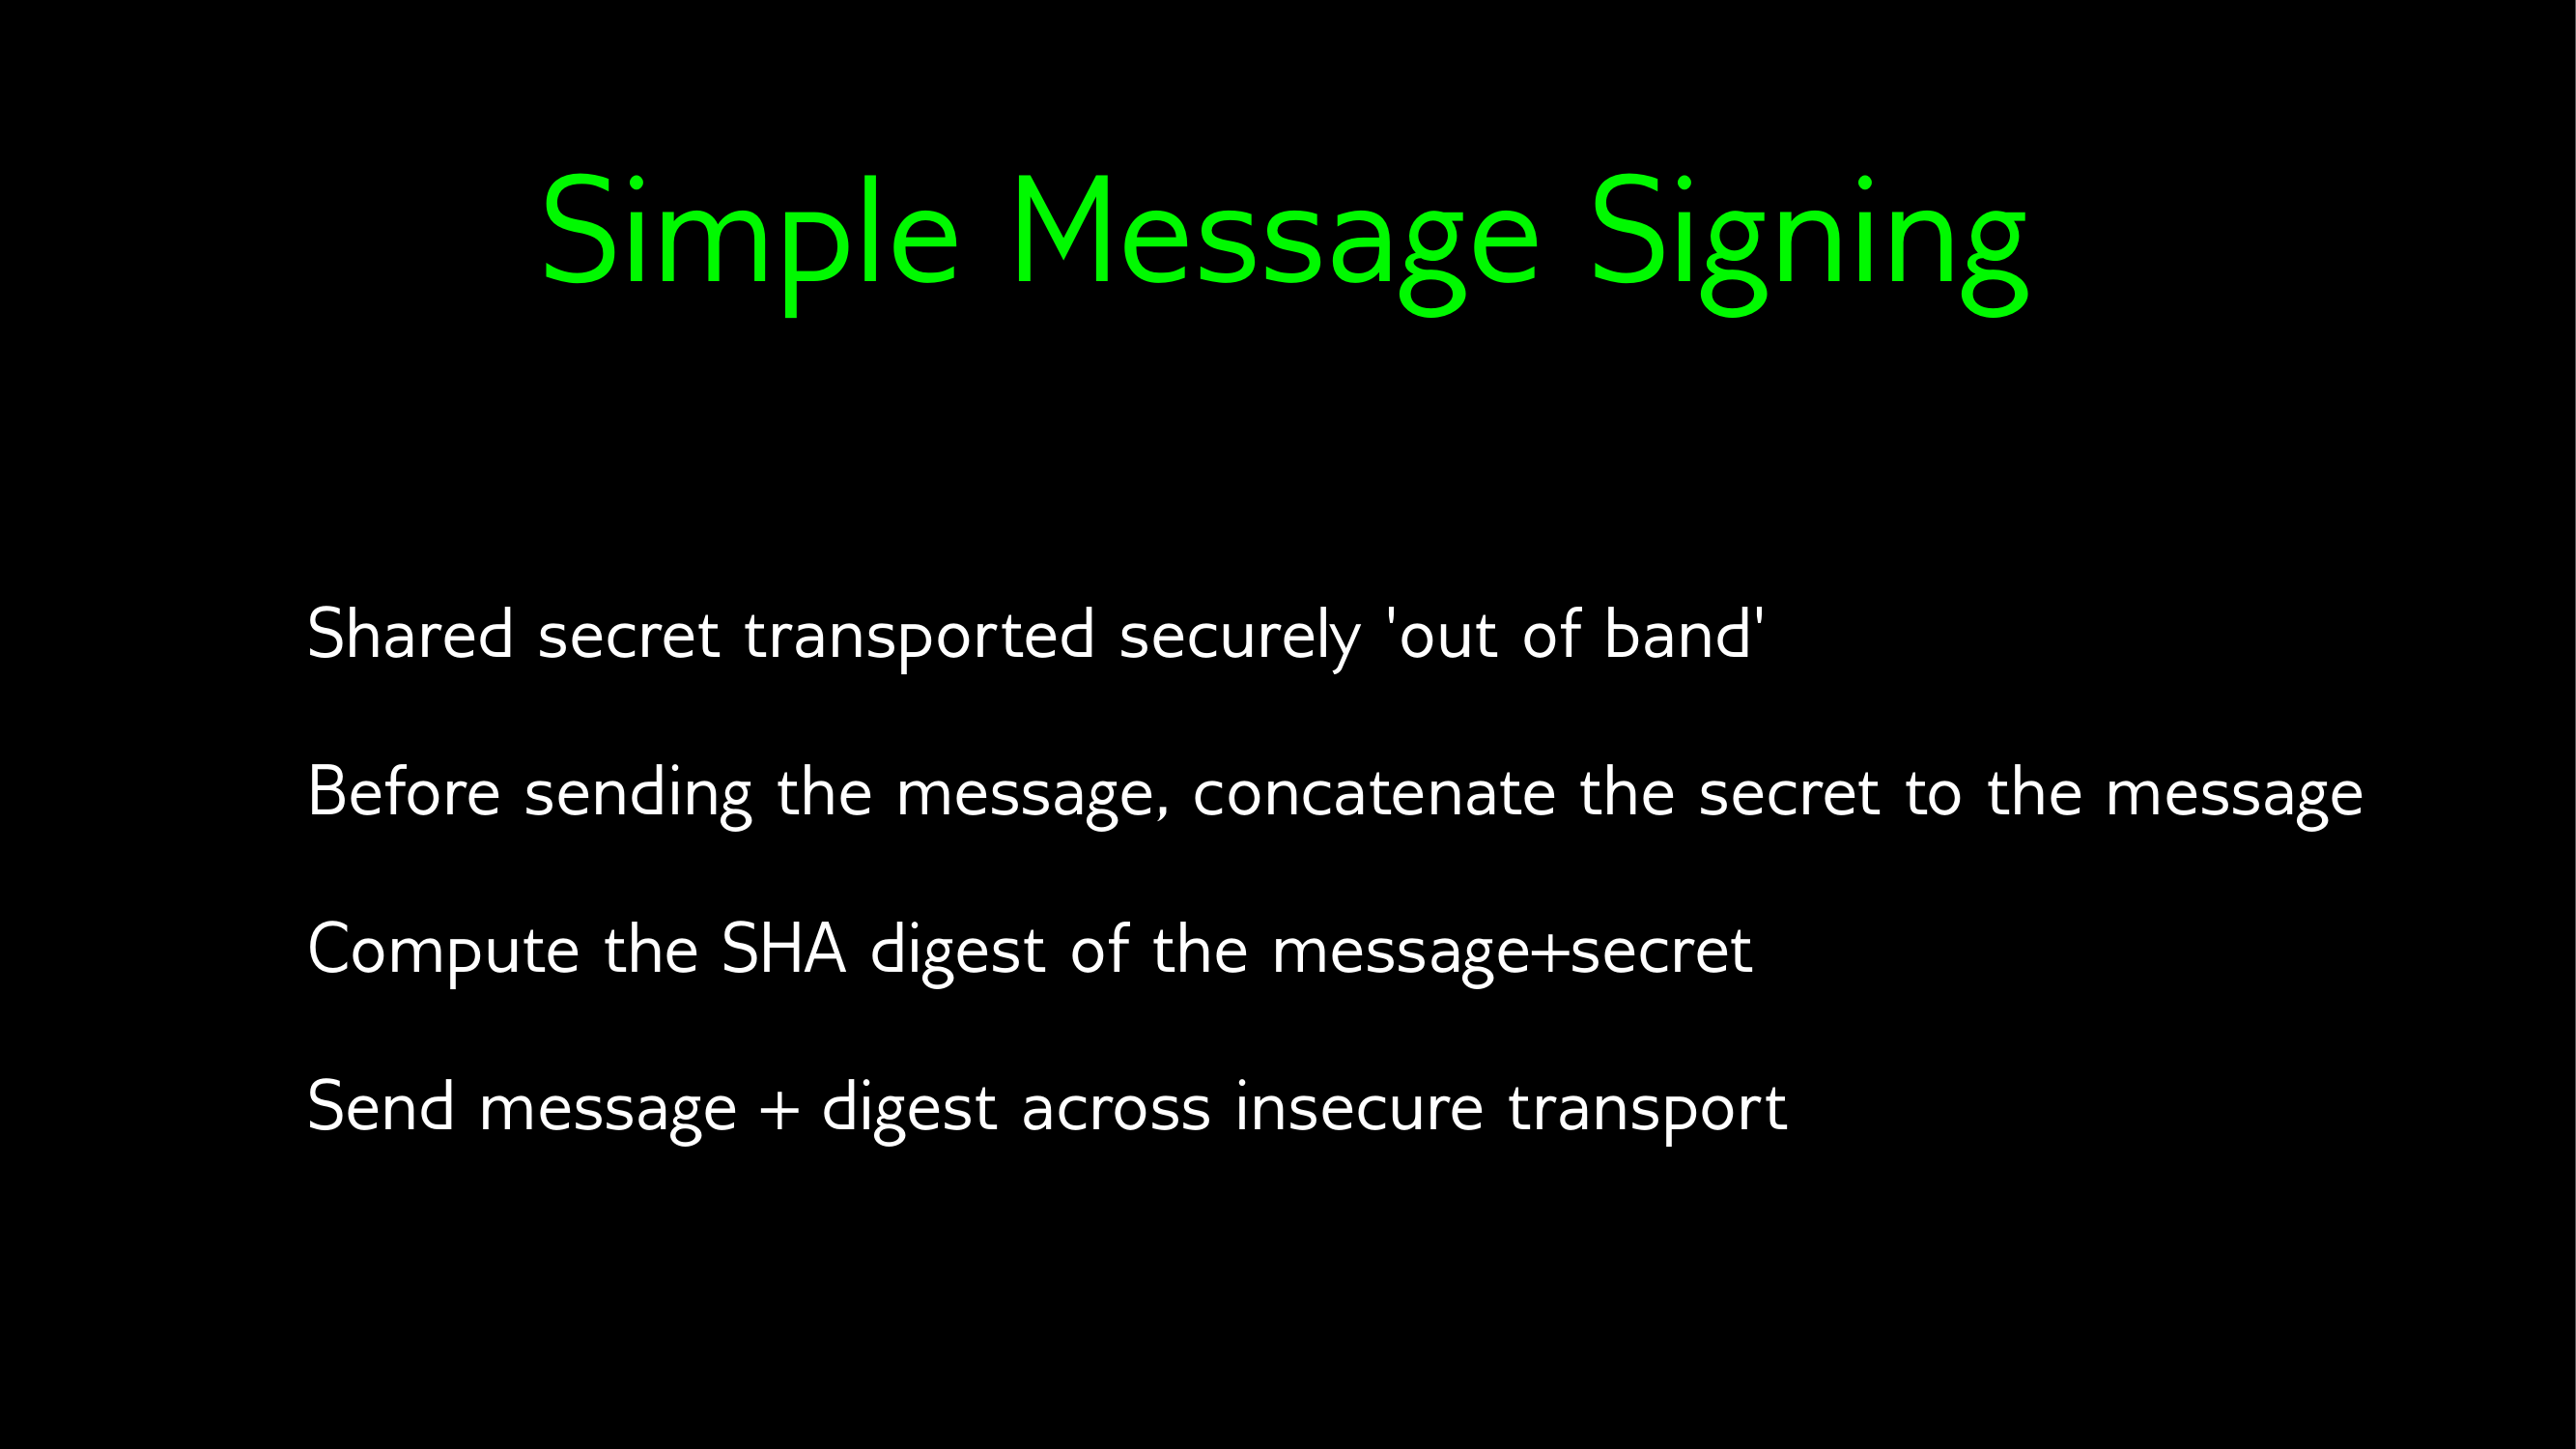

# Simple Message Signing
Shared secret transported securely 'out of band'
Before sending the message, concatenate the secret to the message
Compute the SHA digest of the message+secret
Send message + digest across insecure transport